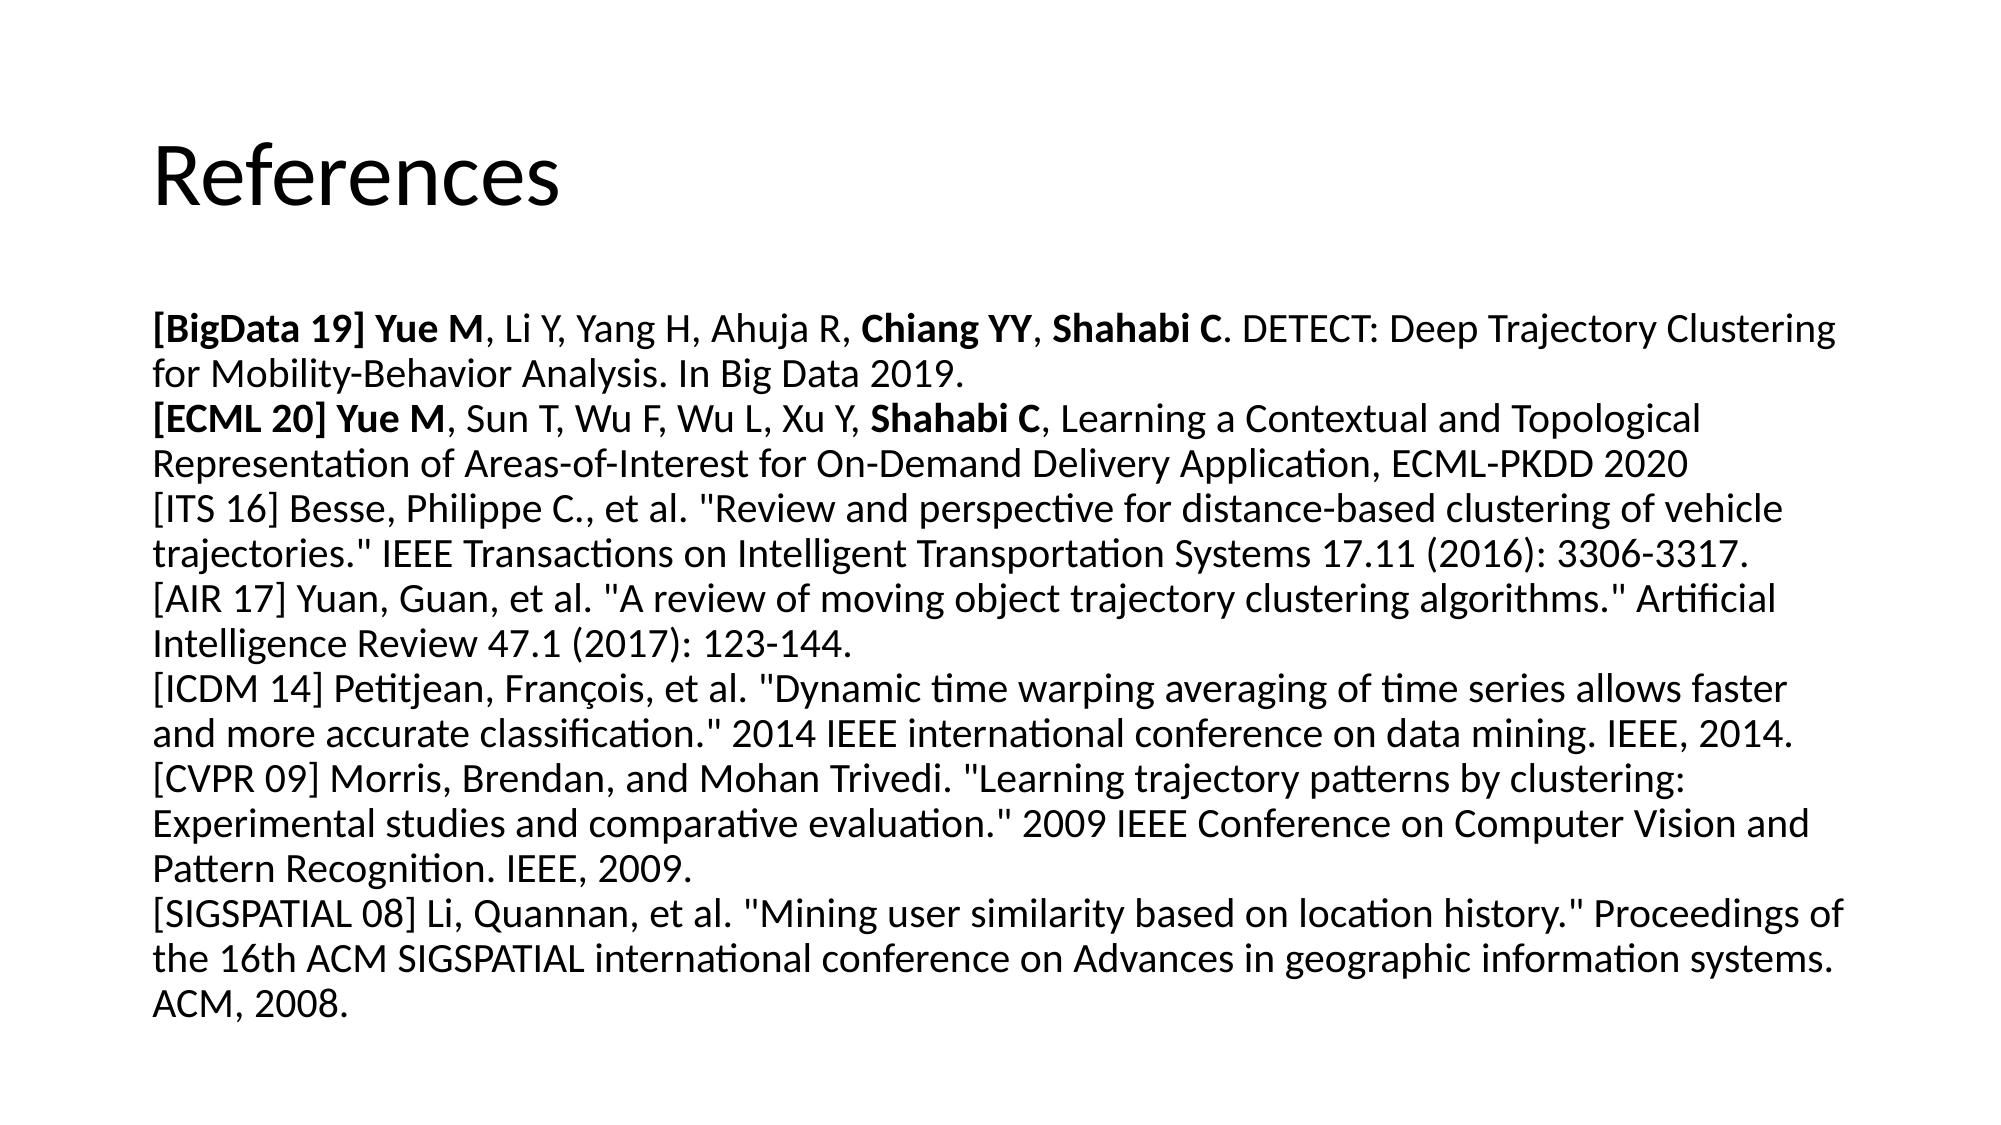

# References
[BigData 19] Yue M, Li Y, Yang H, Ahuja R, Chiang YY, Shahabi C. DETECT: Deep Trajectory Clustering for Mobility-Behavior Analysis. In Big Data 2019.
[ECML 20] Yue M, Sun T, Wu F, Wu L, Xu Y, Shahabi C, Learning a Contextual and Topological Representation of Areas-of-Interest for On-Demand Delivery Application, ECML-PKDD 2020
[ITS 16] Besse, Philippe C., et al. "Review and perspective for distance-based clustering of vehicle trajectories." IEEE Transactions on Intelligent Transportation Systems 17.11 (2016): 3306-3317.
[AIR 17] Yuan, Guan, et al. "A review of moving object trajectory clustering algorithms." Artificial Intelligence Review 47.1 (2017): 123-144.
[ICDM 14] Petitjean, François, et al. "Dynamic time warping averaging of time series allows faster and more accurate classification." 2014 IEEE international conference on data mining. IEEE, 2014.
[CVPR 09] Morris, Brendan, and Mohan Trivedi. "Learning trajectory patterns by clustering: Experimental studies and comparative evaluation." 2009 IEEE Conference on Computer Vision and Pattern Recognition. IEEE, 2009.
[SIGSPATIAL 08] Li, Quannan, et al. "Mining user similarity based on location history." Proceedings of the 16th ACM SIGSPATIAL international conference on Advances in geographic information systems. ACM, 2008.